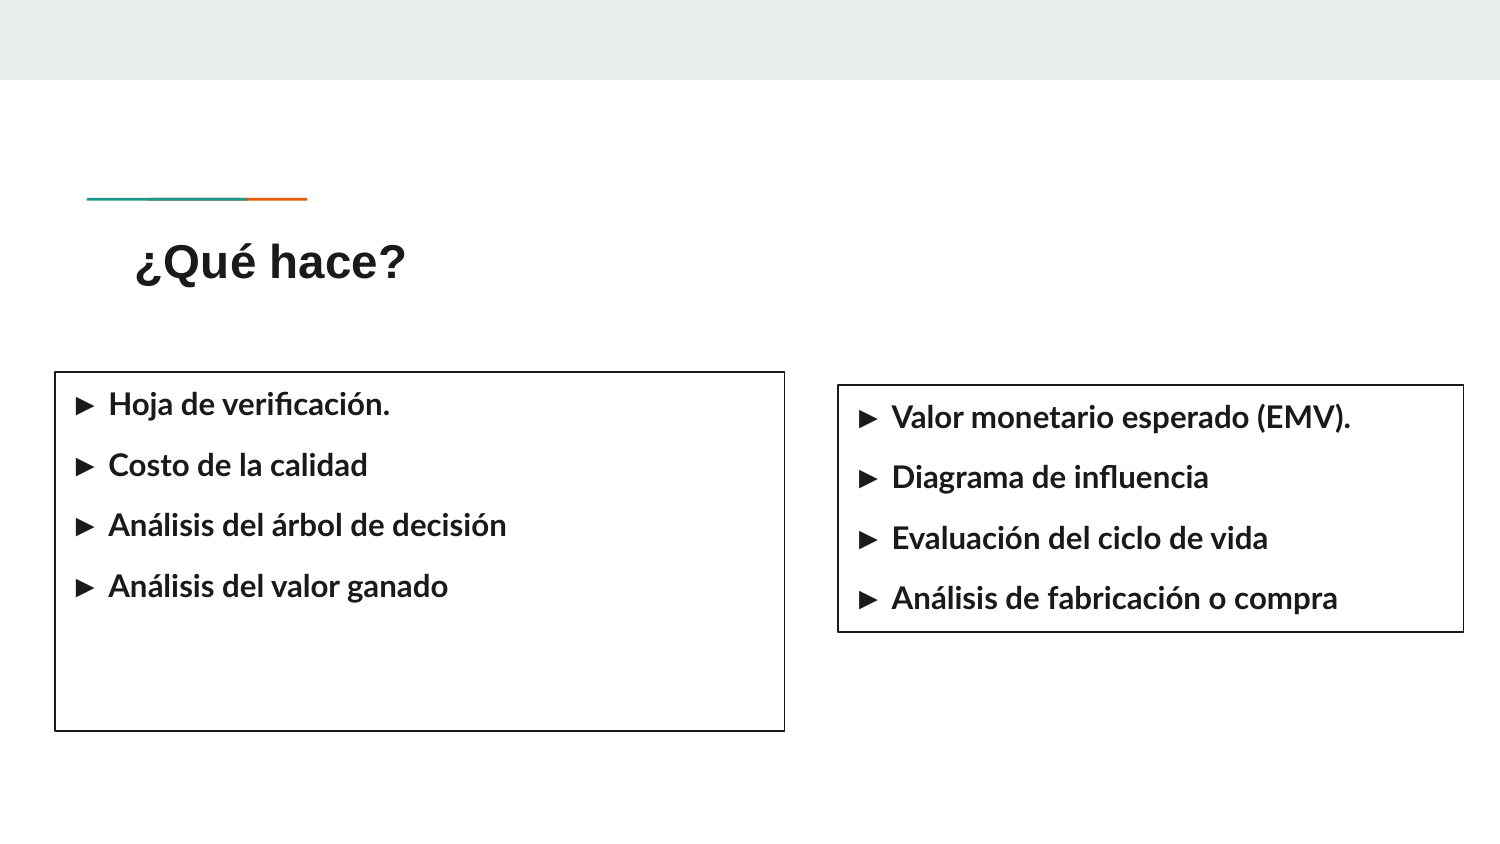

# ¿Qué hace?
► Hoja de verificación.
► Costo de la calidad
► Análisis del árbol de decisión
► Análisis del valor ganado

► Valor monetario esperado (EMV).
► Diagrama de influencia
► Evaluación del ciclo de vida
► Análisis de fabricación o compra